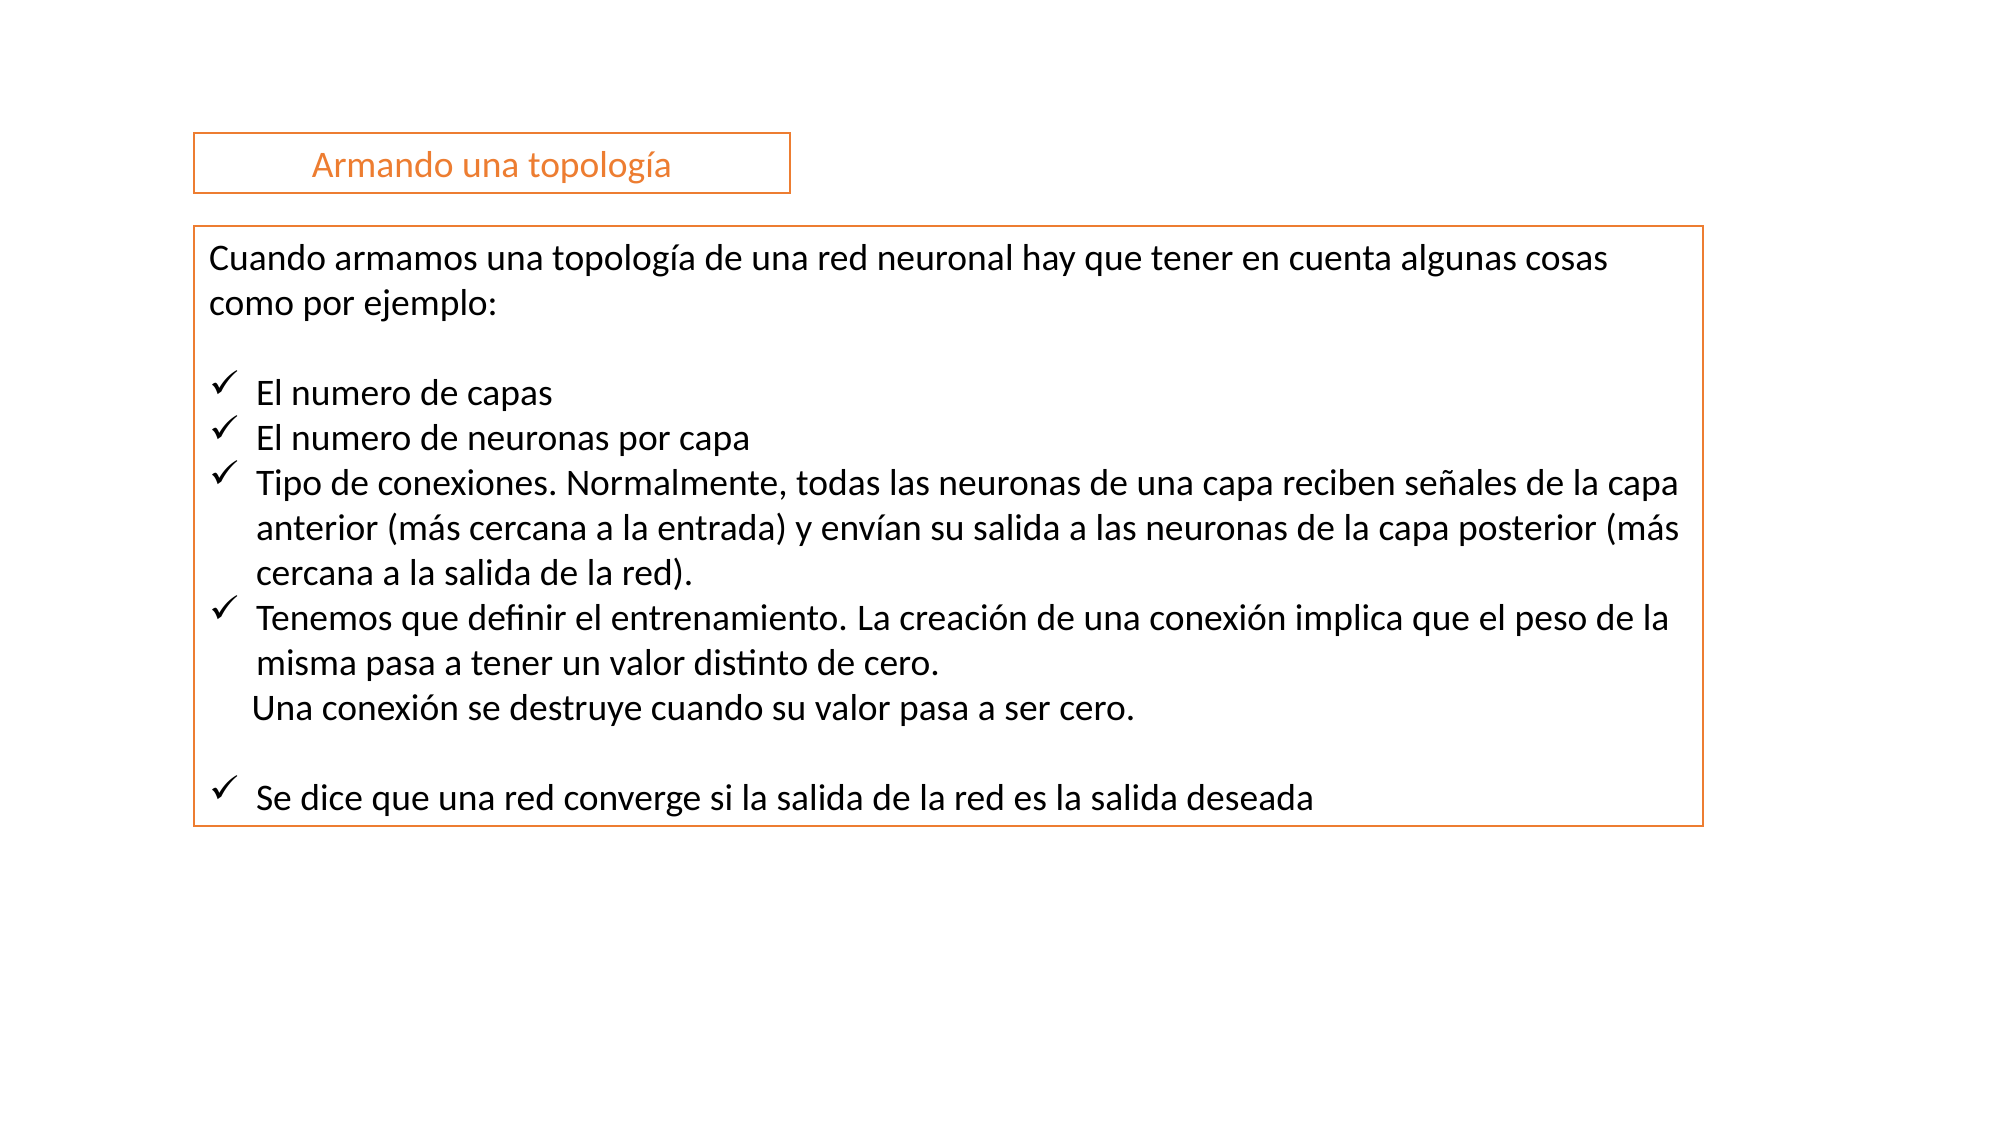

Armando una topología
Cuando armamos una topología de una red neuronal hay que tener en cuenta algunas cosas como por ejemplo:

El numero de capas
El numero de neuronas por capa
Tipo de conexiones. Normalmente, todas las neuronas de una capa reciben señales de la capa anterior (más cercana a la entrada) y envían su salida a las neuronas de la capa posterior (más cercana a la salida de la red).
Tenemos que definir el entrenamiento. La creación de una conexión implica que el peso de la misma pasa a tener un valor distinto de cero.
     Una conexión se destruye cuando su valor pasa a ser cero.

Se dice que una red converge si la salida de la red es la salida deseada